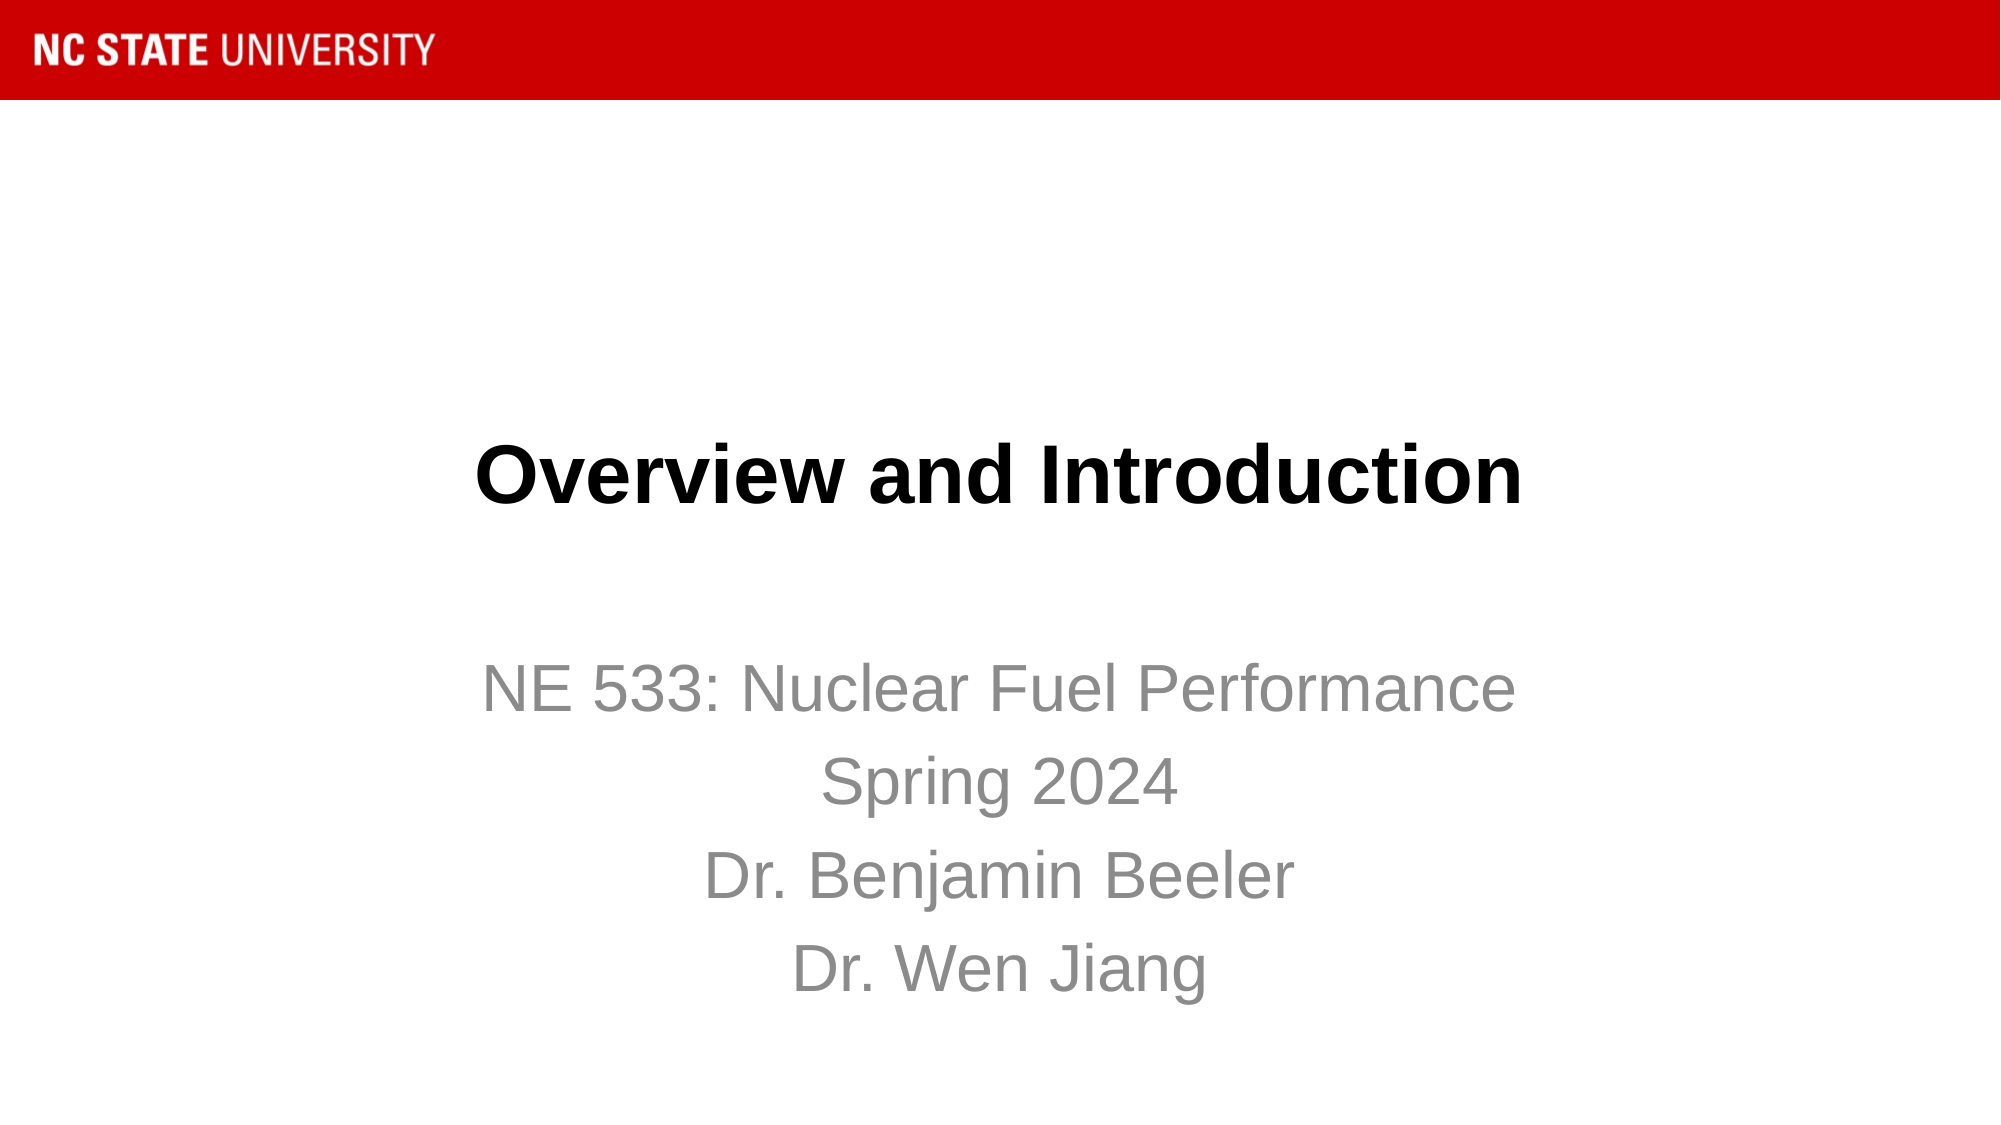

# Overview and Introduction
NE 533: Nuclear Fuel Performance
Spring 2024
Dr. Benjamin Beeler
Dr. Wen Jiang